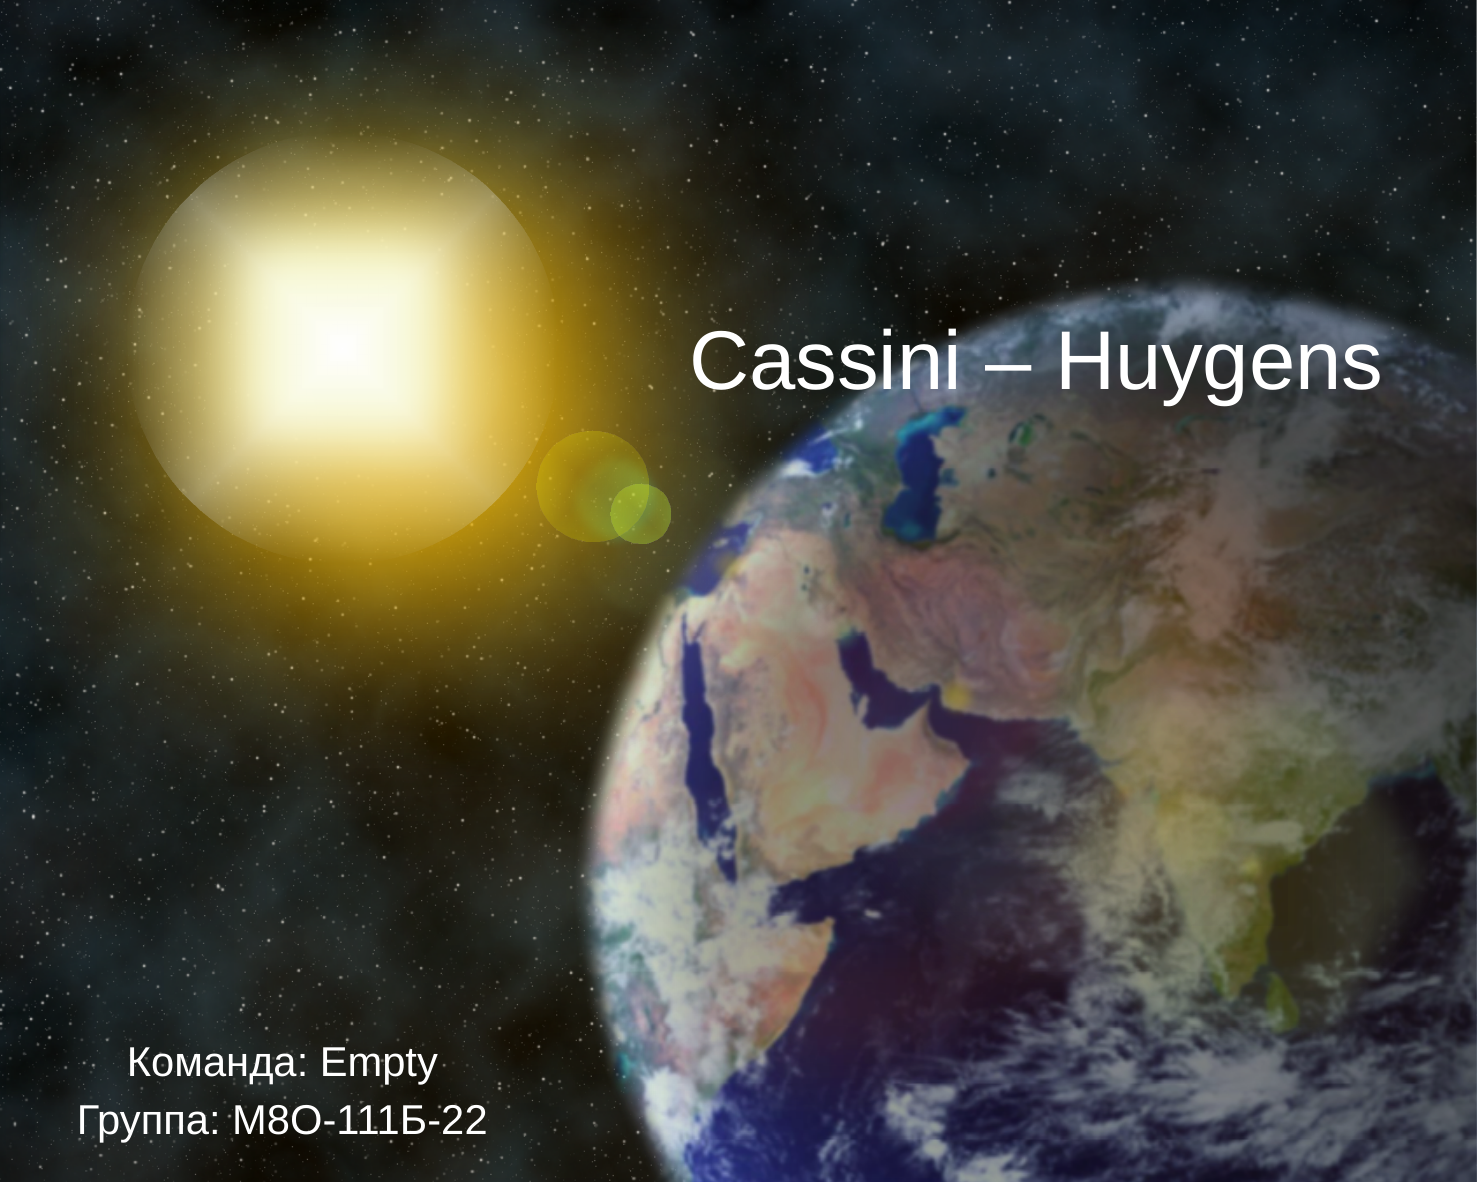

# Cassini – Huygens
Команда: Empty
Группа: М8О-111Б-22